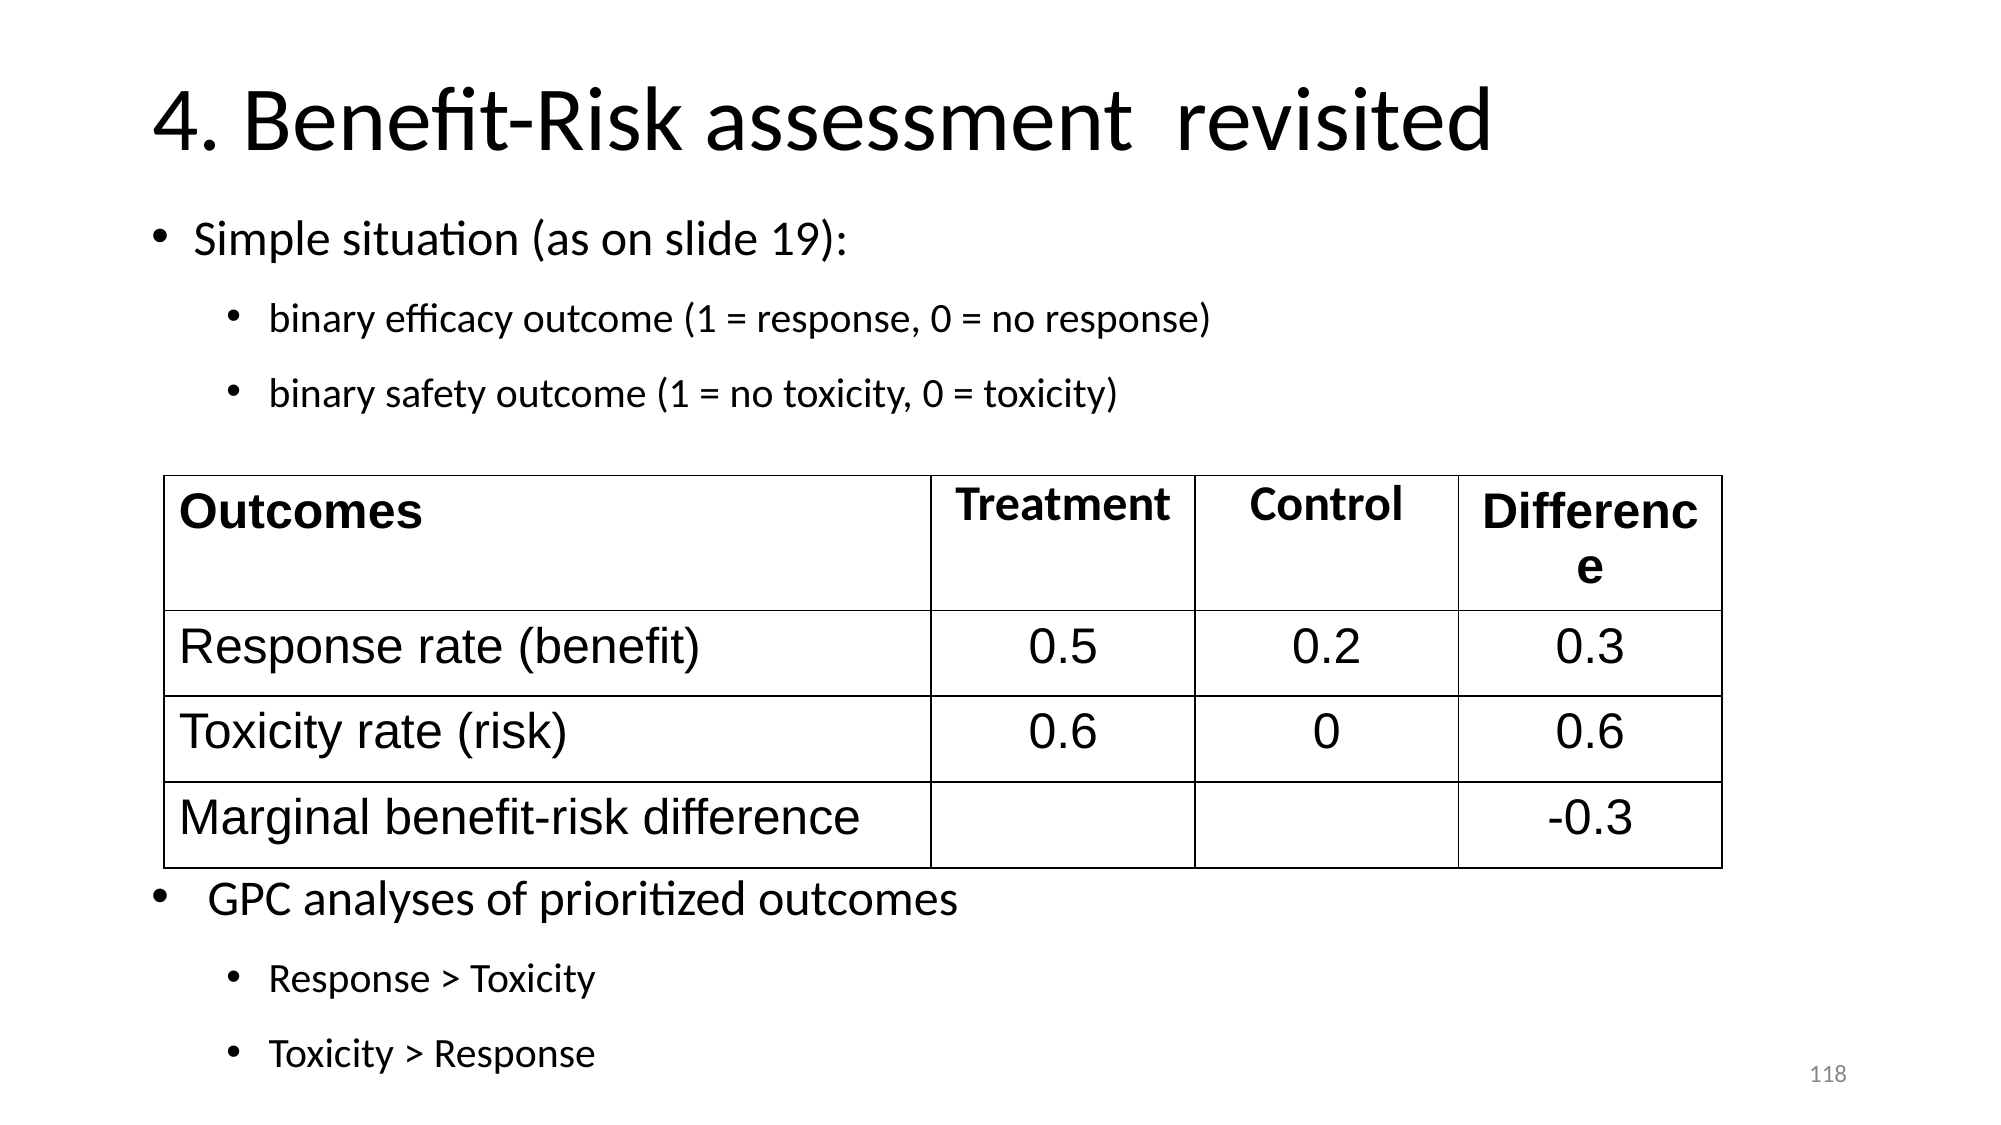

# 4. Benefit-Risk assessment  revisited
Simple situation (as on slide 19):
binary efficacy outcome (1 = response, 0 = no response)
binary safety outcome (1 = no toxicity, 0 = toxicity)

GPC analyses of prioritized outcomes
Response > Toxicity
Toxicity > Response
| Outcomes | Treatment | Control | Difference |
| --- | --- | --- | --- |
| Response rate (benefit) | 0.5 | 0.2 | 0.3 |
| Toxicity rate (risk) | 0.6 | 0 | 0.6 |
| Marginal benefit-risk difference |  |  | -0.3 |
118